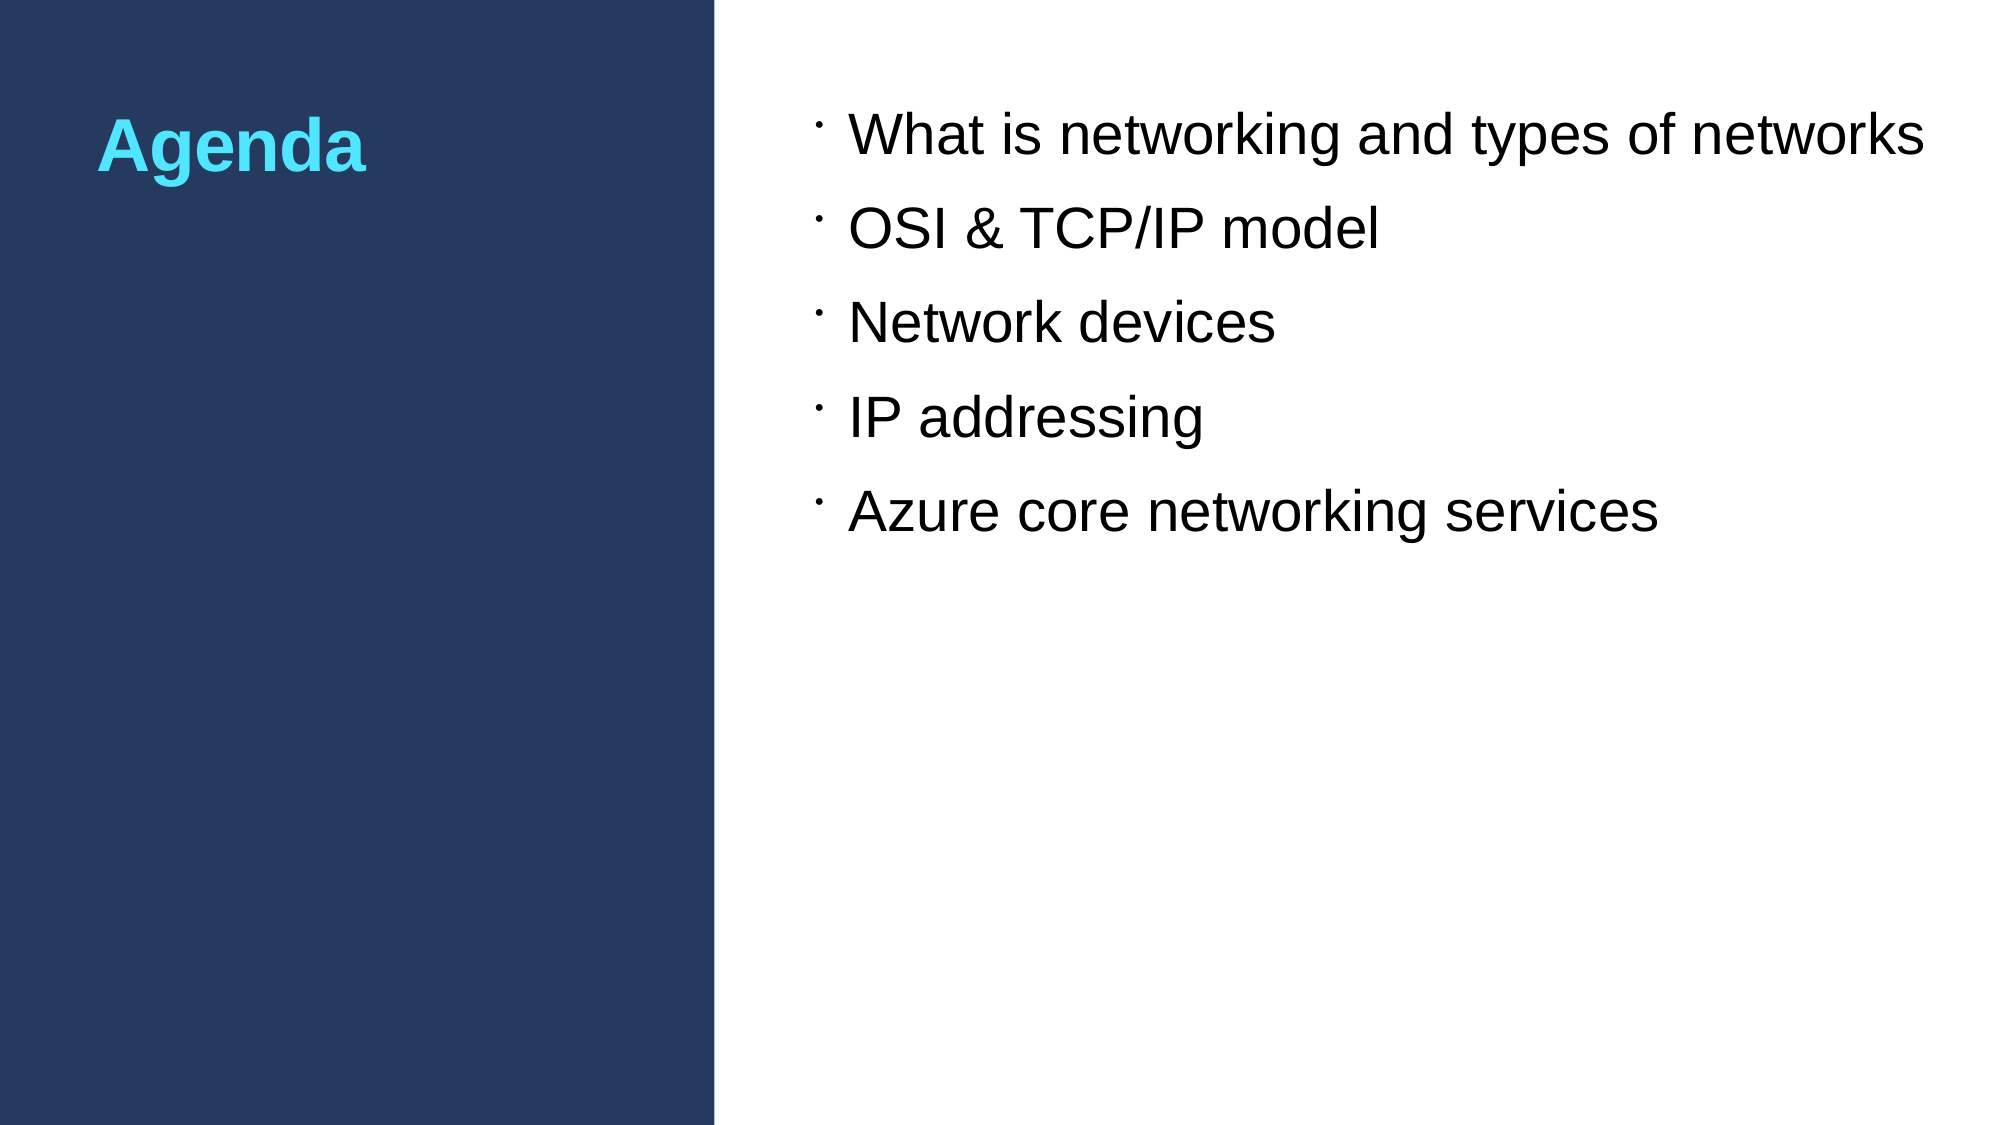

# Agenda
What is networking and types of networks
OSI & TCP/IP model
Network devices
IP addressing
Azure core networking services